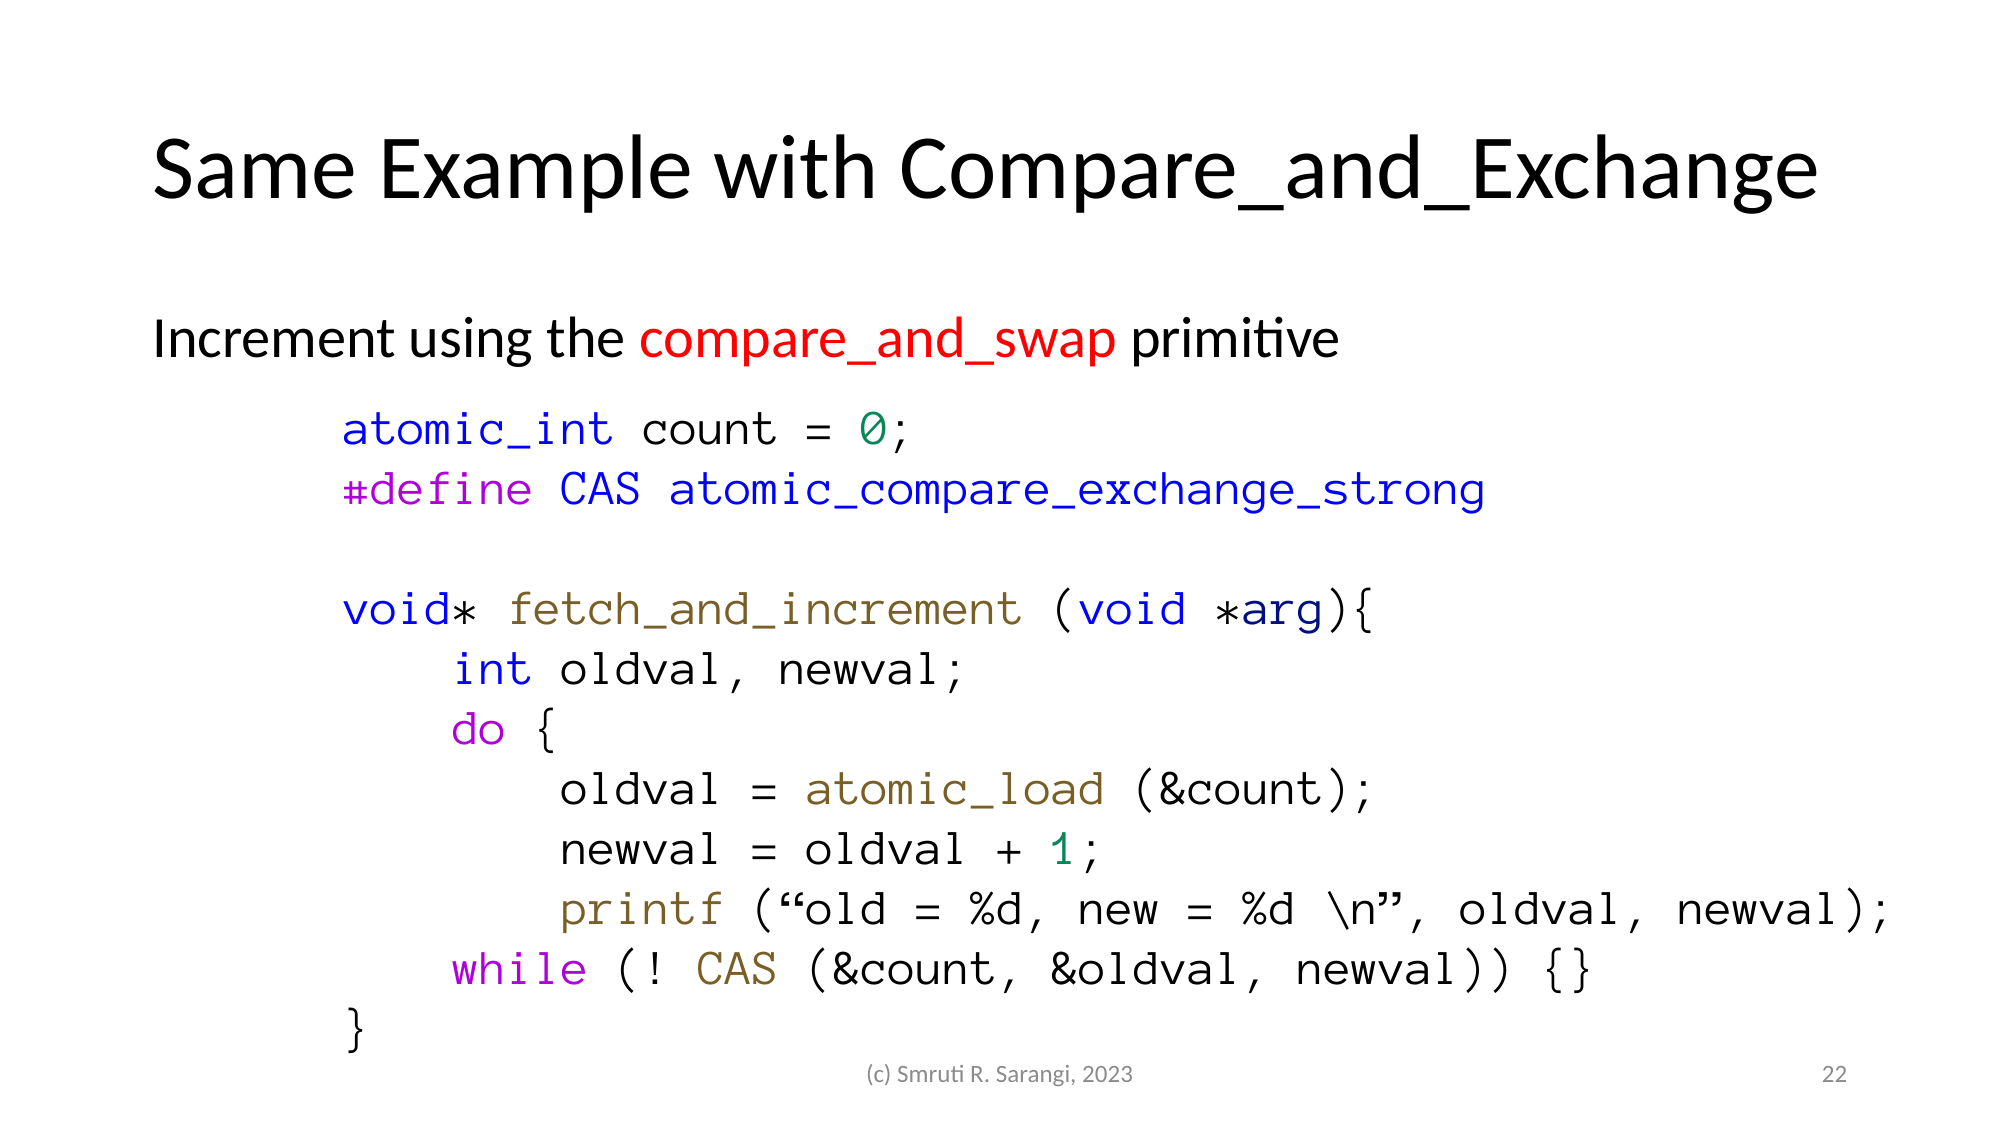

# Same Example with Compare_and_Exchange
Increment using the compare_and_swap primitive
atomic_int count = 0;
#define CAS atomic_compare_exchange_strong
void* fetch_and_increment (void *arg){
    int oldval, newval;
    do {
        oldval = atomic_load (&count);
        newval = oldval + 1;
        printf (“old = %d, new = %d \n”, oldval, newval);
    while (! CAS (&count, &oldval, newval)) {}
}

(c) Smruti R. Sarangi, 2023
22